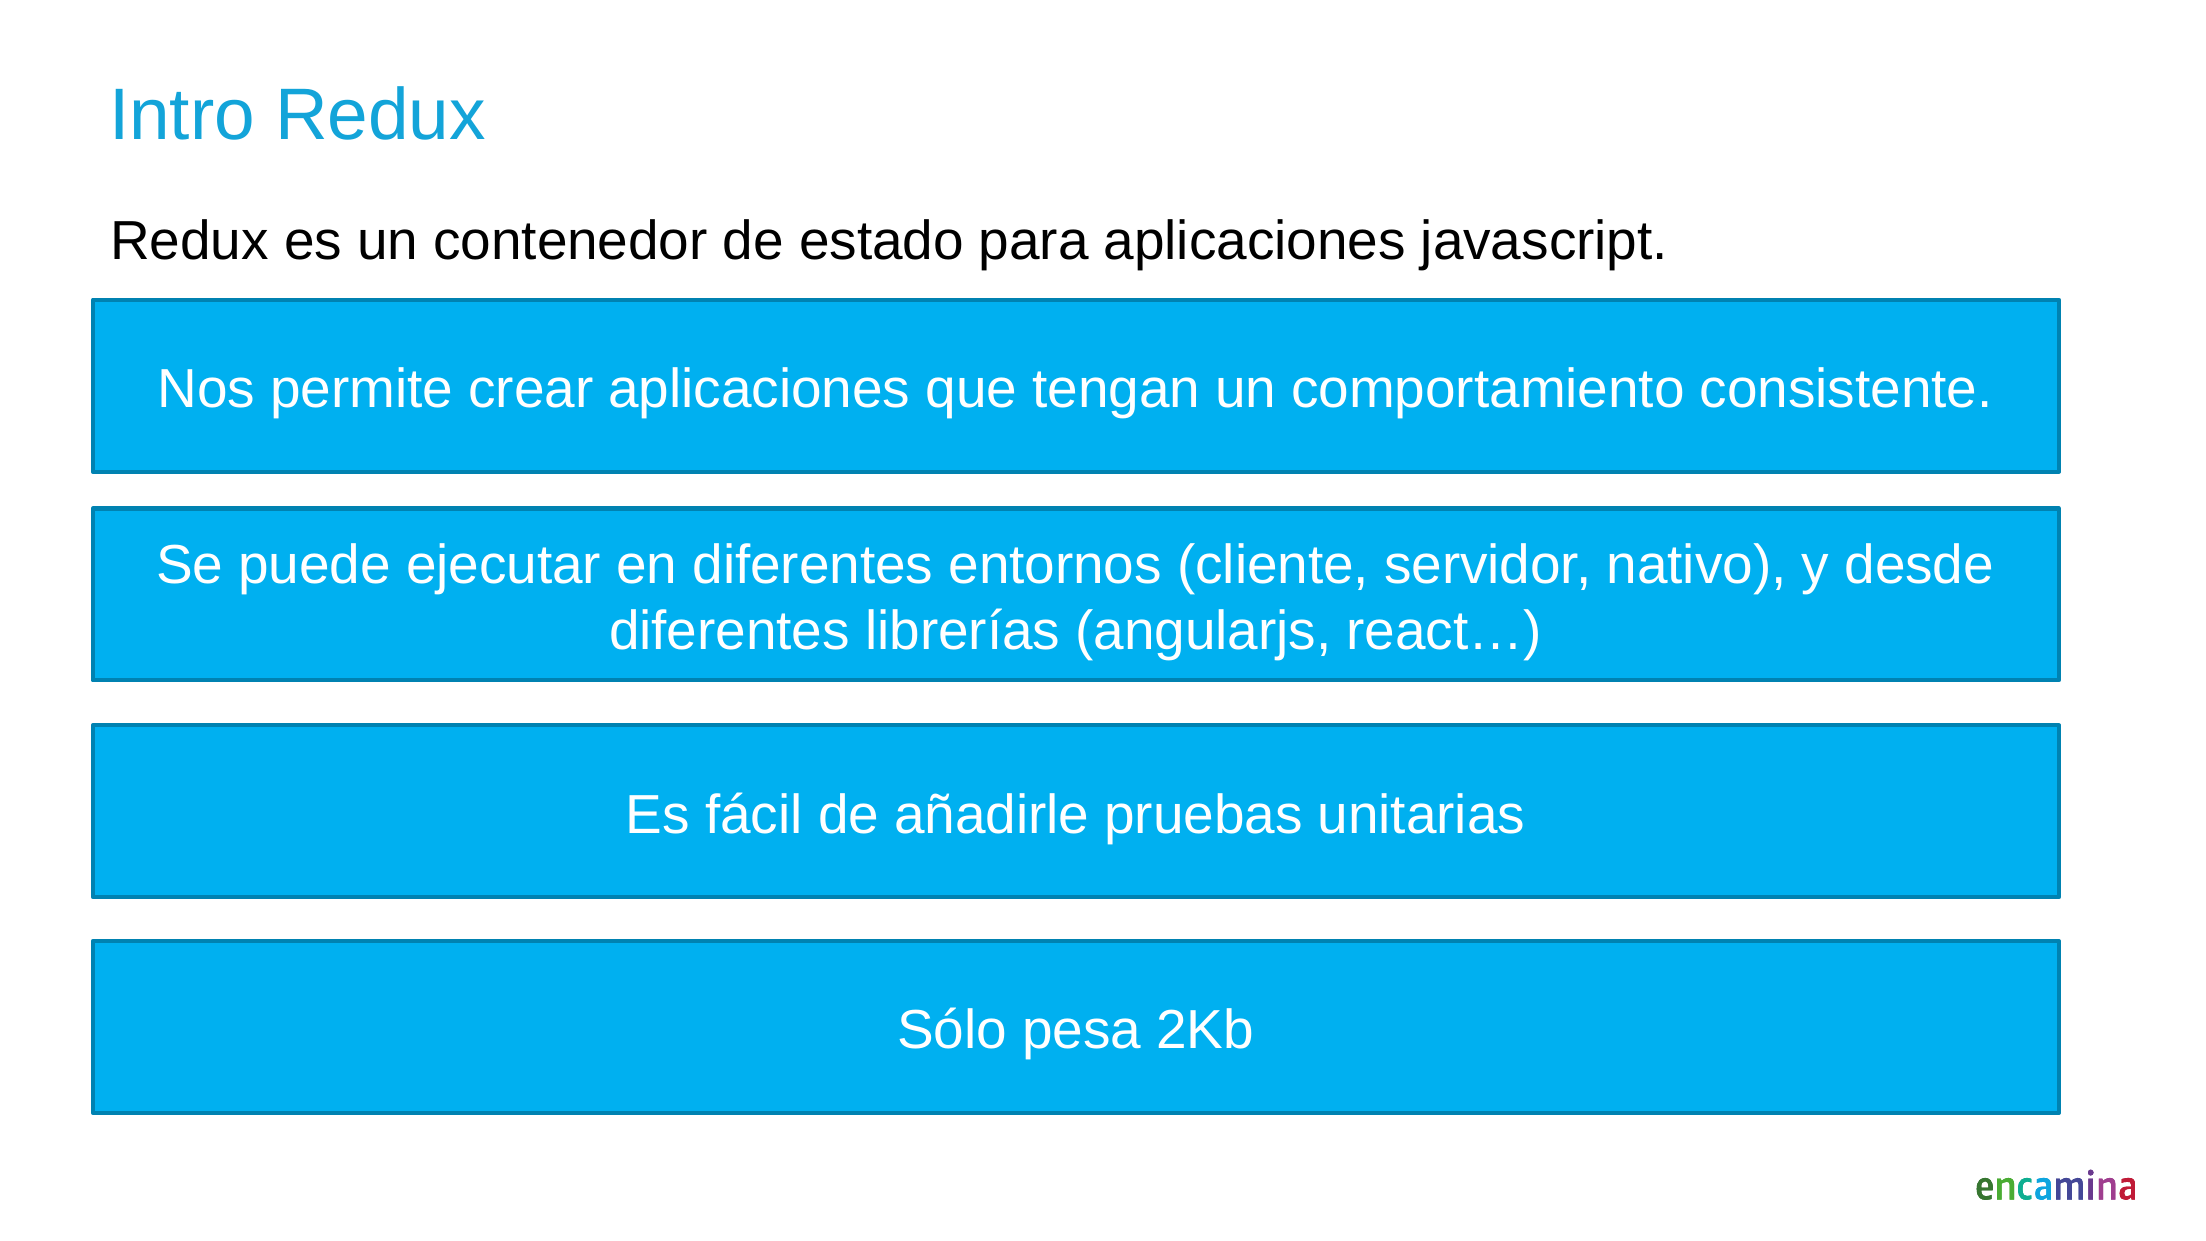

# Intro Redux
Redux es un contenedor de estado para aplicaciones javascript.
Nos permite crear aplicaciones que tengan un comportamiento consistente.
Se puede ejecutar en diferentes entornos (cliente, servidor, nativo), y desde diferentes librerías (angularjs, react…)
Es fácil de añadirle pruebas unitarias
Sólo pesa 2Kb